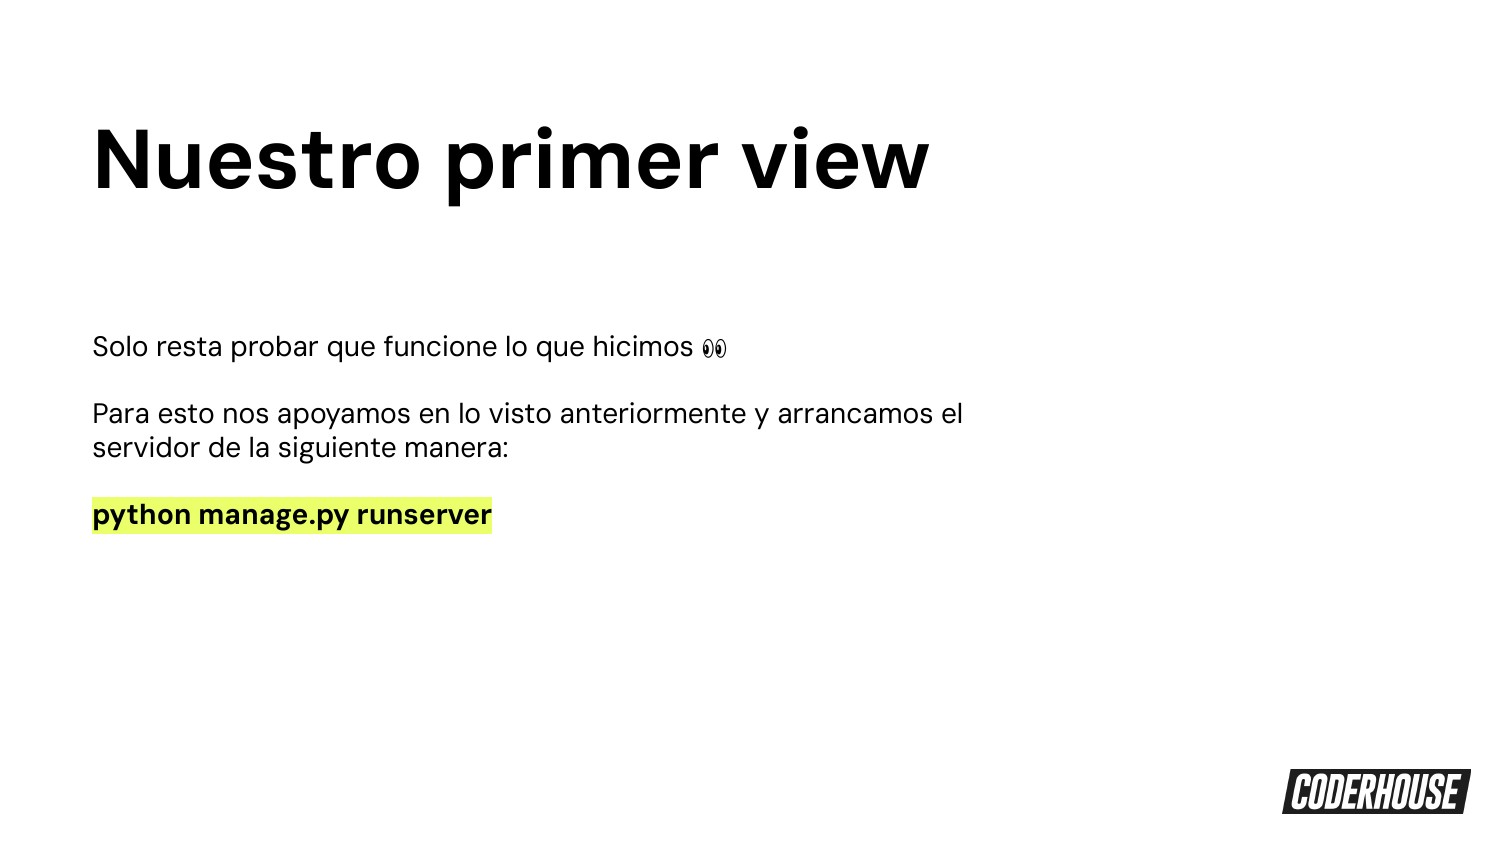

Nuestro primer view
Solo resta probar que funcione lo que hicimos 👀

Para esto nos apoyamos en lo visto anteriormente y arrancamos el servidor de la siguiente manera:

python manage.py runserver